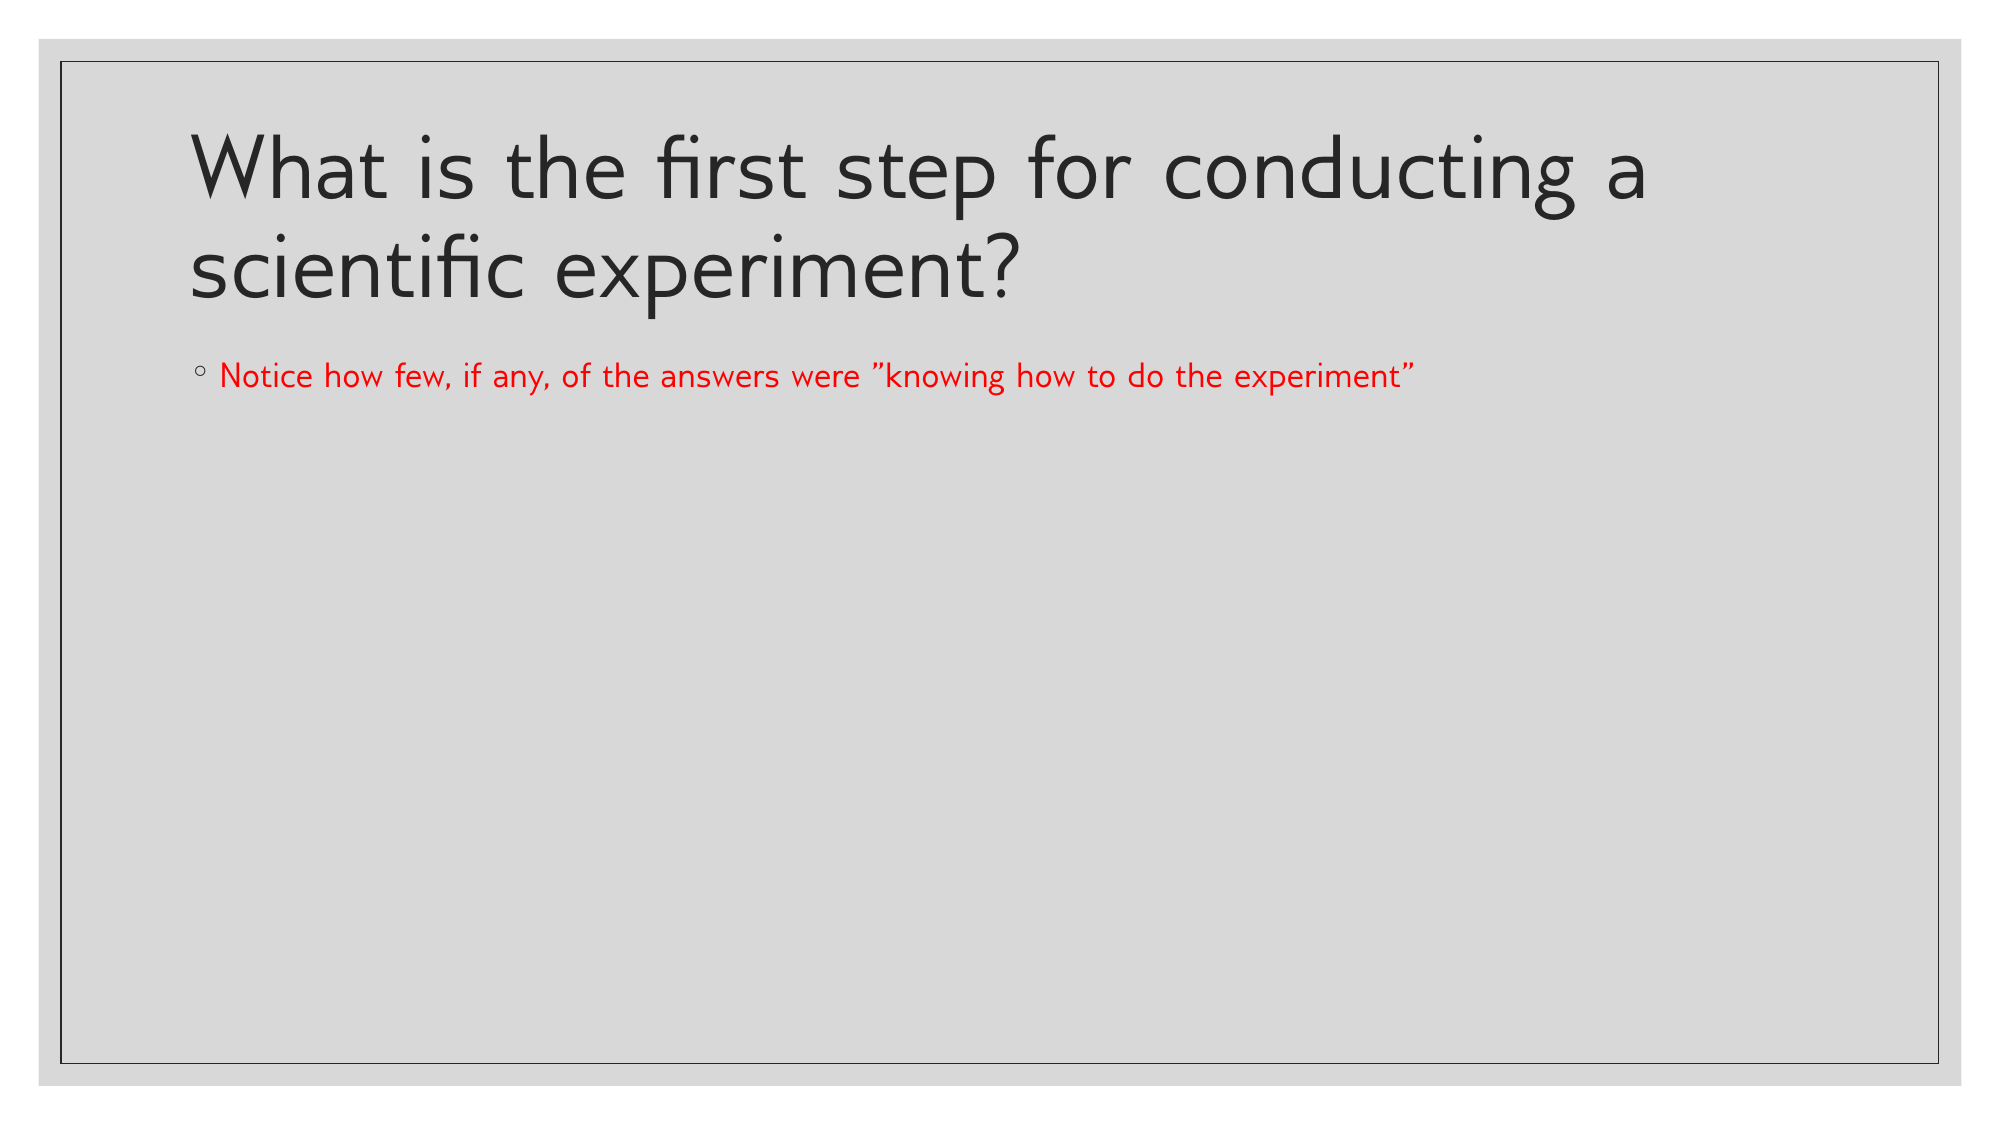

# What is the first step for conducting a scientific experiment?
Notice how few, if any, of the answers were ”knowing how to do the experiment”